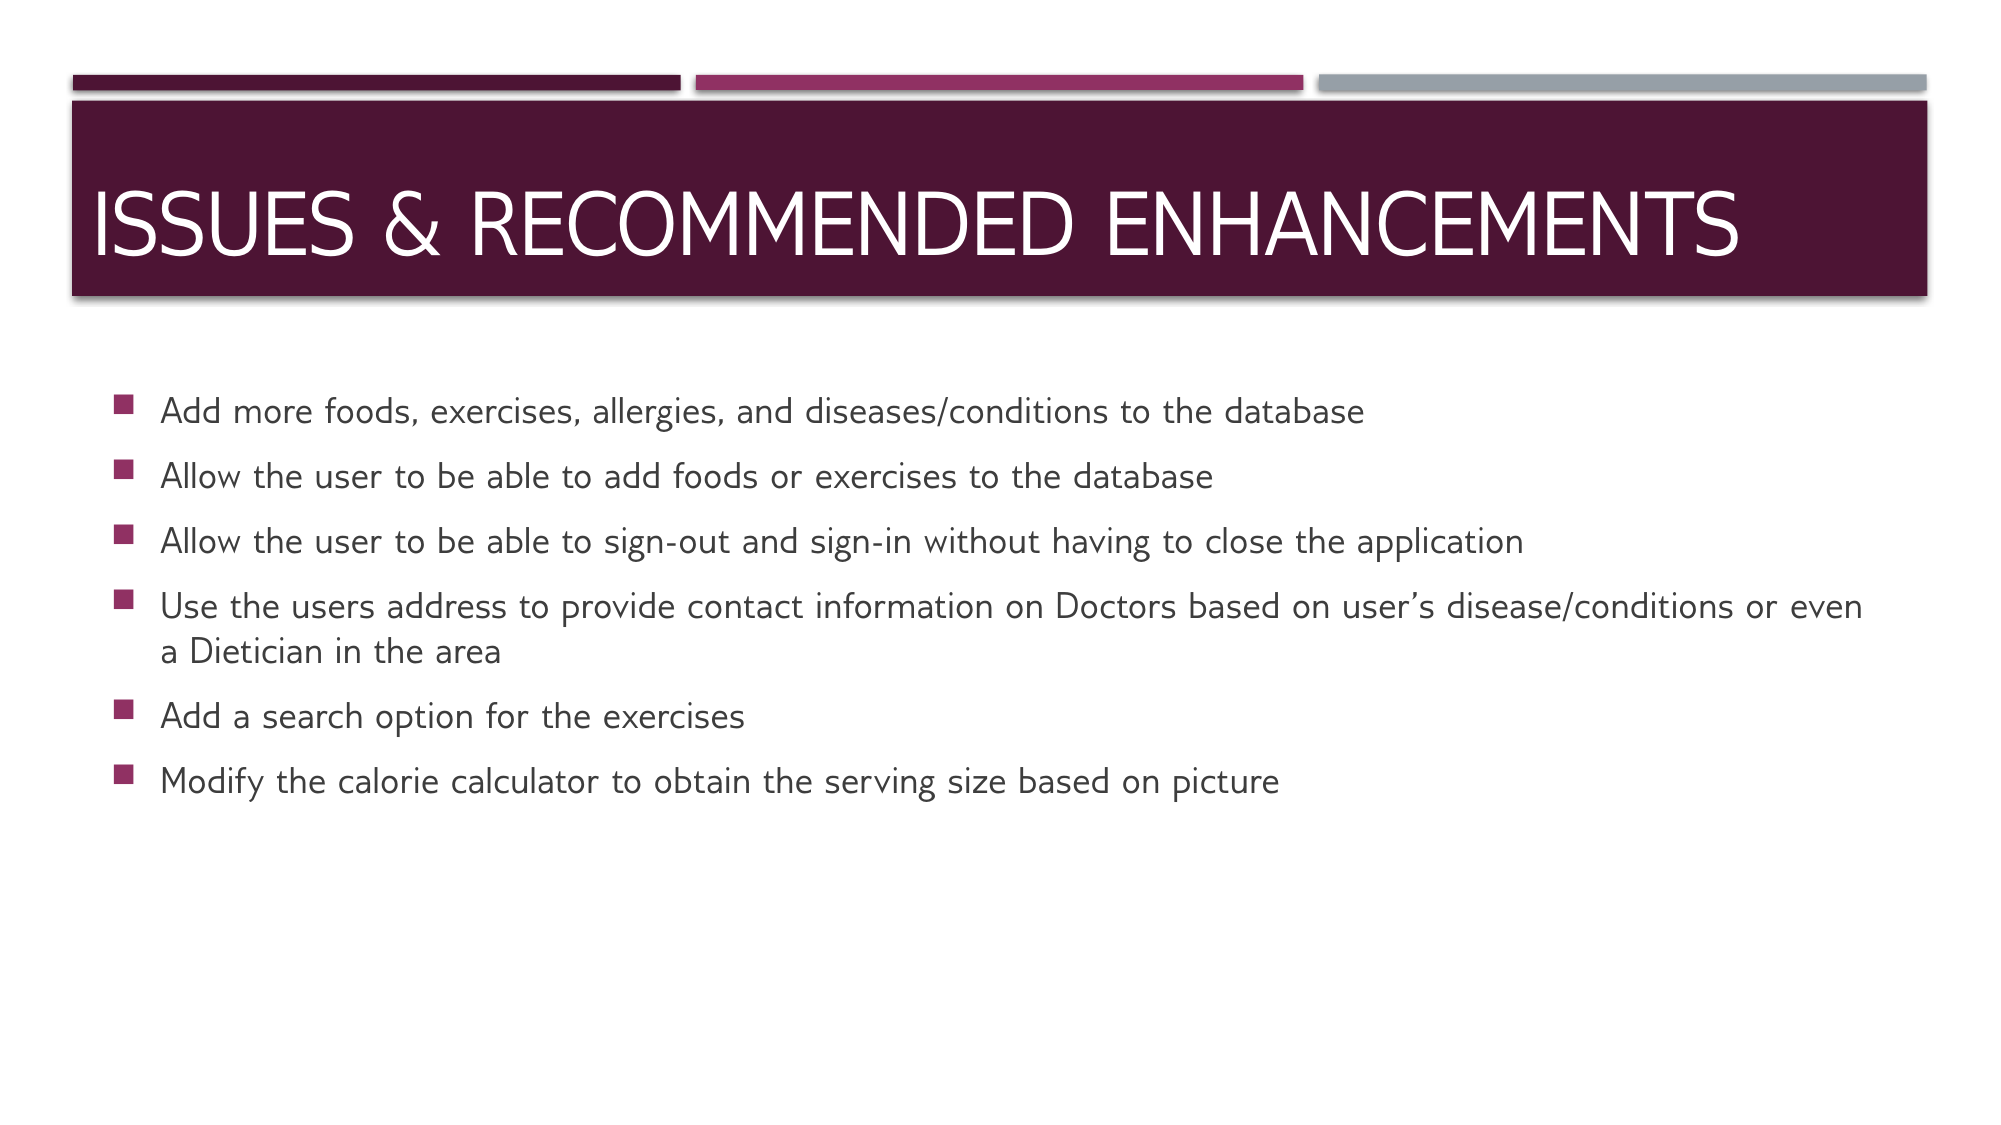

# ISSUES & RECOMMENDED ENHANCEMENTS
Add more foods, exercises, allergies, and diseases/conditions to the database
Allow the user to be able to add foods or exercises to the database
Allow the user to be able to sign-out and sign-in without having to close the application
Use the users address to provide contact information on Doctors based on user’s disease/conditions or even a Dietician in the area
Add a search option for the exercises
Modify the calorie calculator to obtain the serving size based on picture